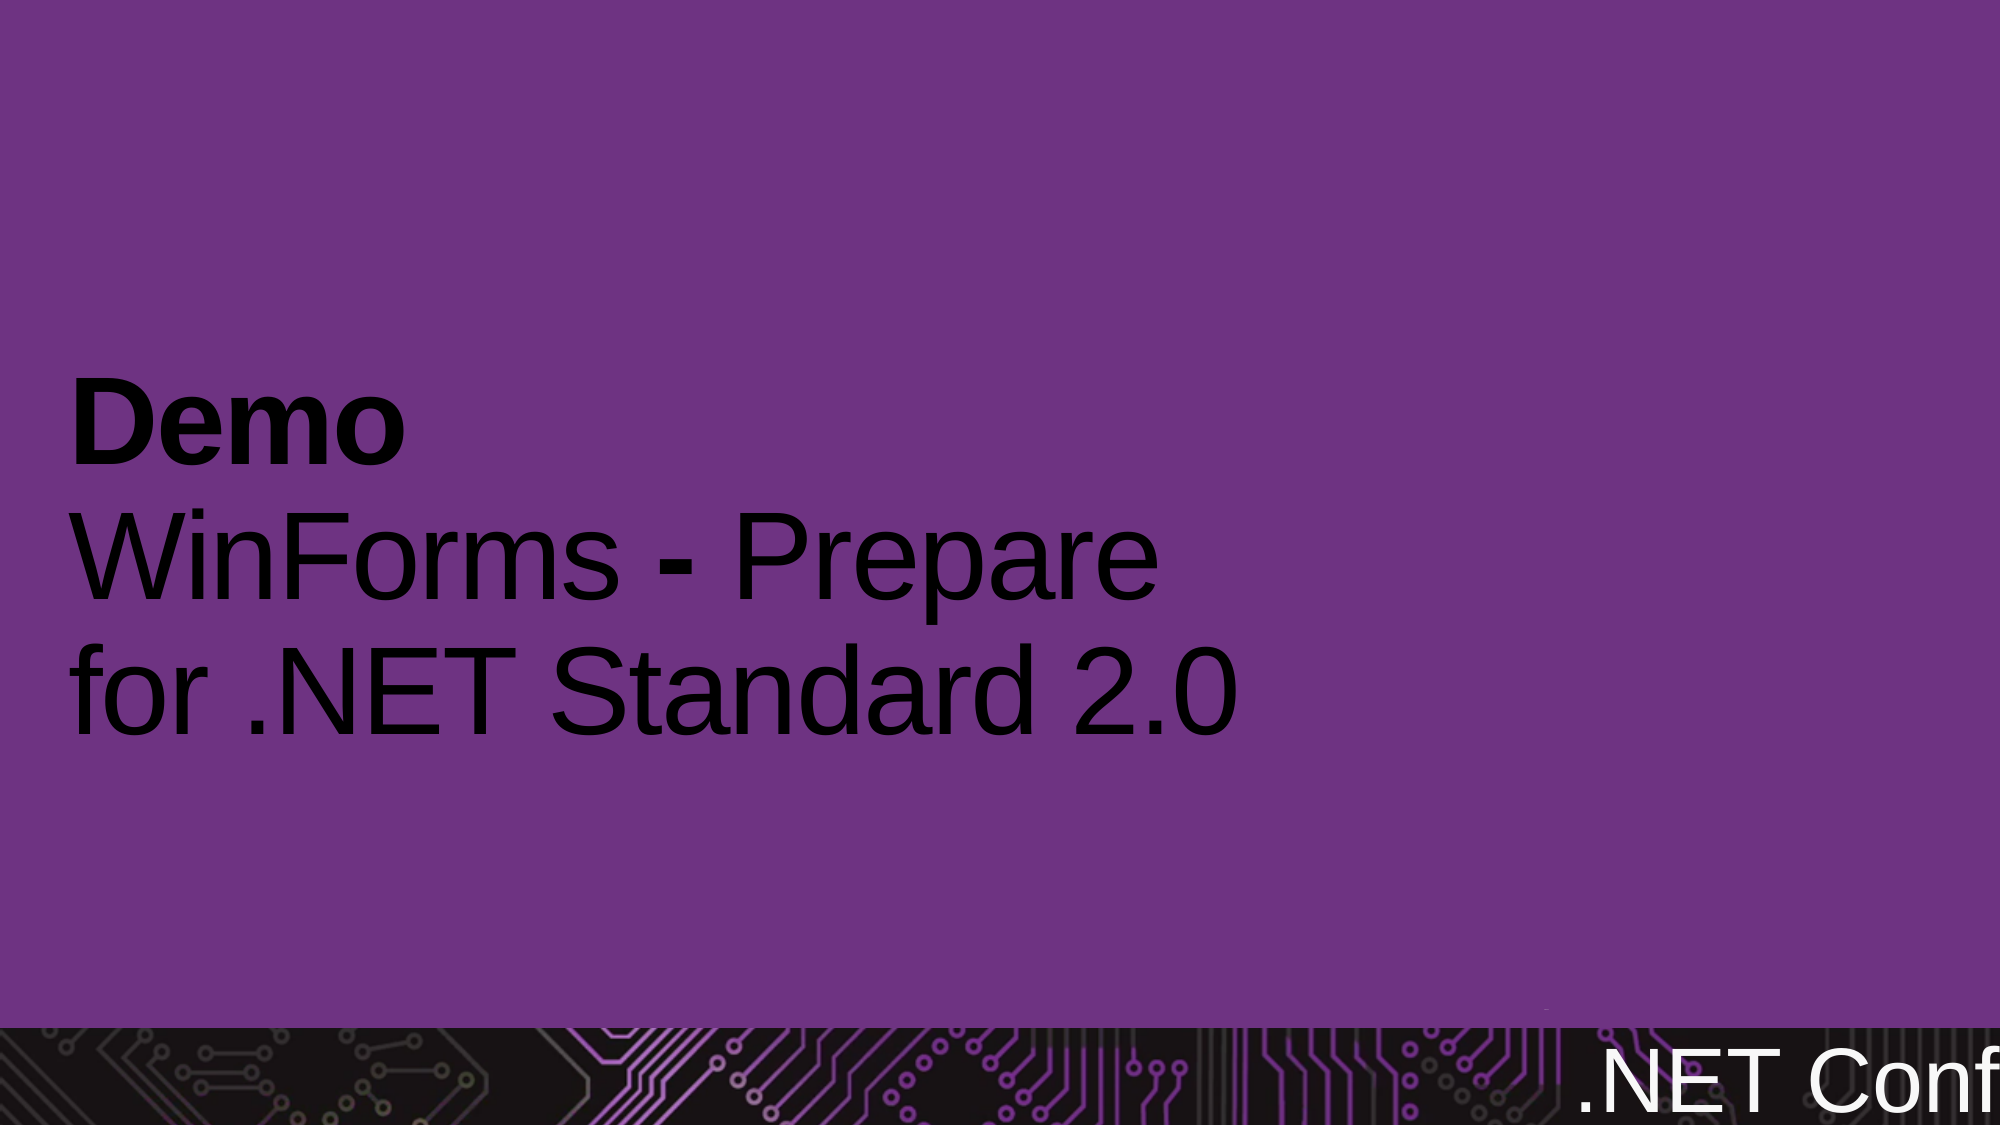

# Demo WinForms - Prepare for .NET Standard 2.0